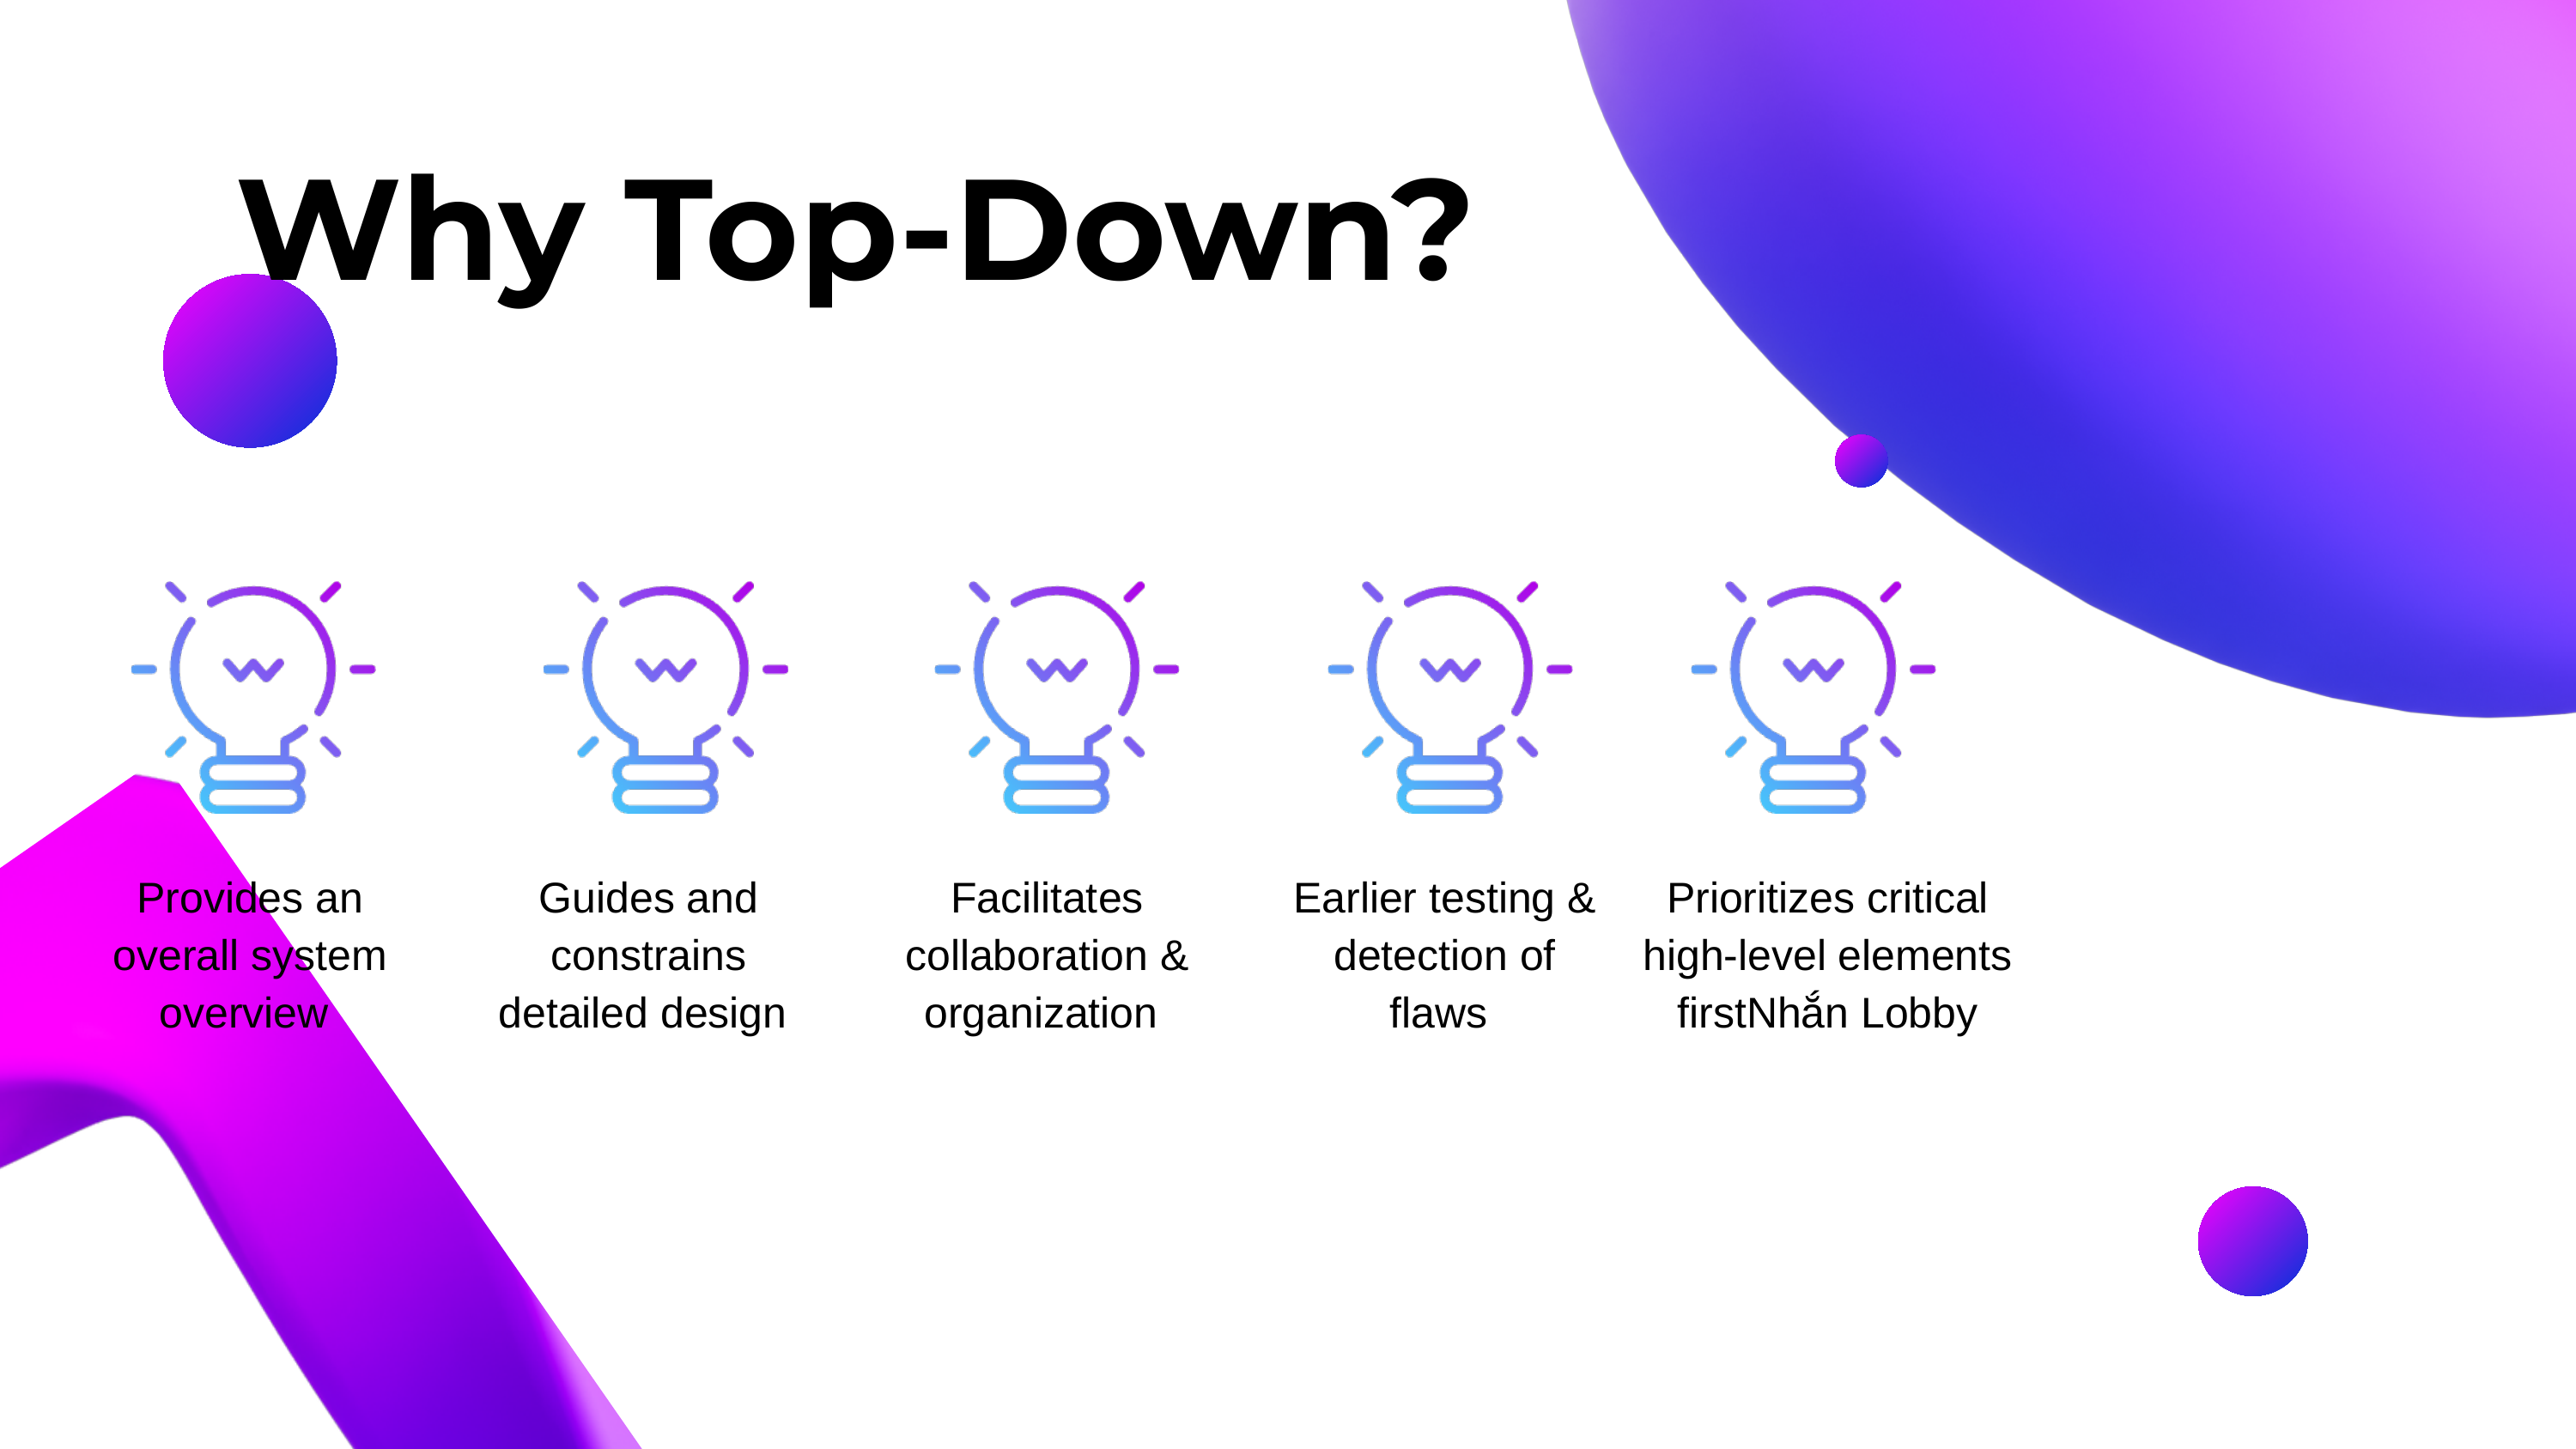

Why Top-Down?

Provides an overall system overview
Guides and constrains detailed design
Facilitates collaboration & organization
Earlier testing & detection of flaws
Prioritizes critical high-level elements firstNhắn Lobby